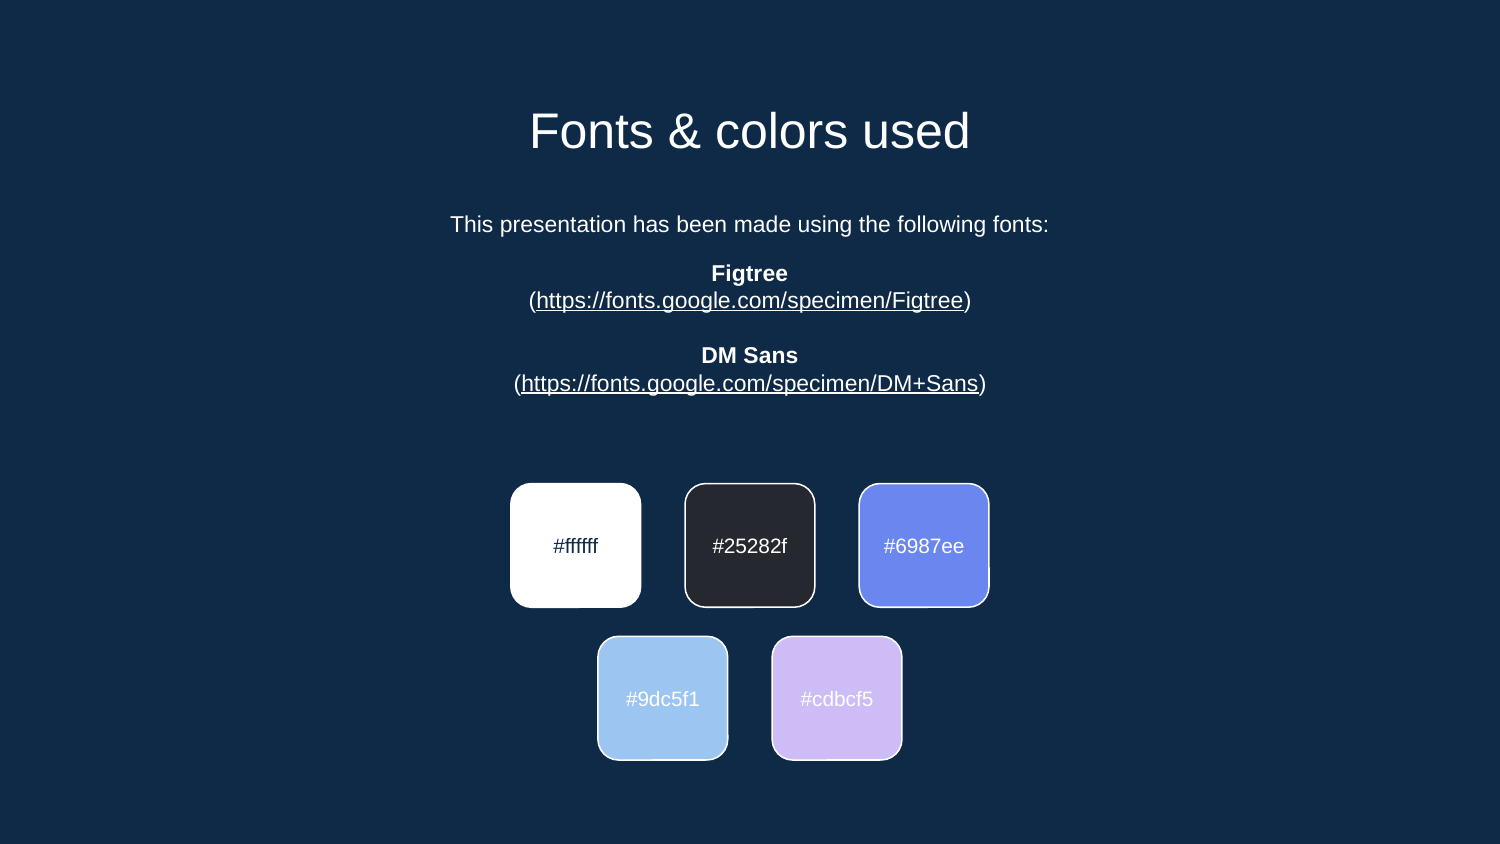

# Fonts & colors used
This presentation has been made using the following fonts:
Figtree
(https://fonts.google.com/specimen/Figtree)

DM Sans
(https://fonts.google.com/specimen/DM+Sans)

#ffffff
#25282f
#6987ee

#9dc5f1
#cdbcf5